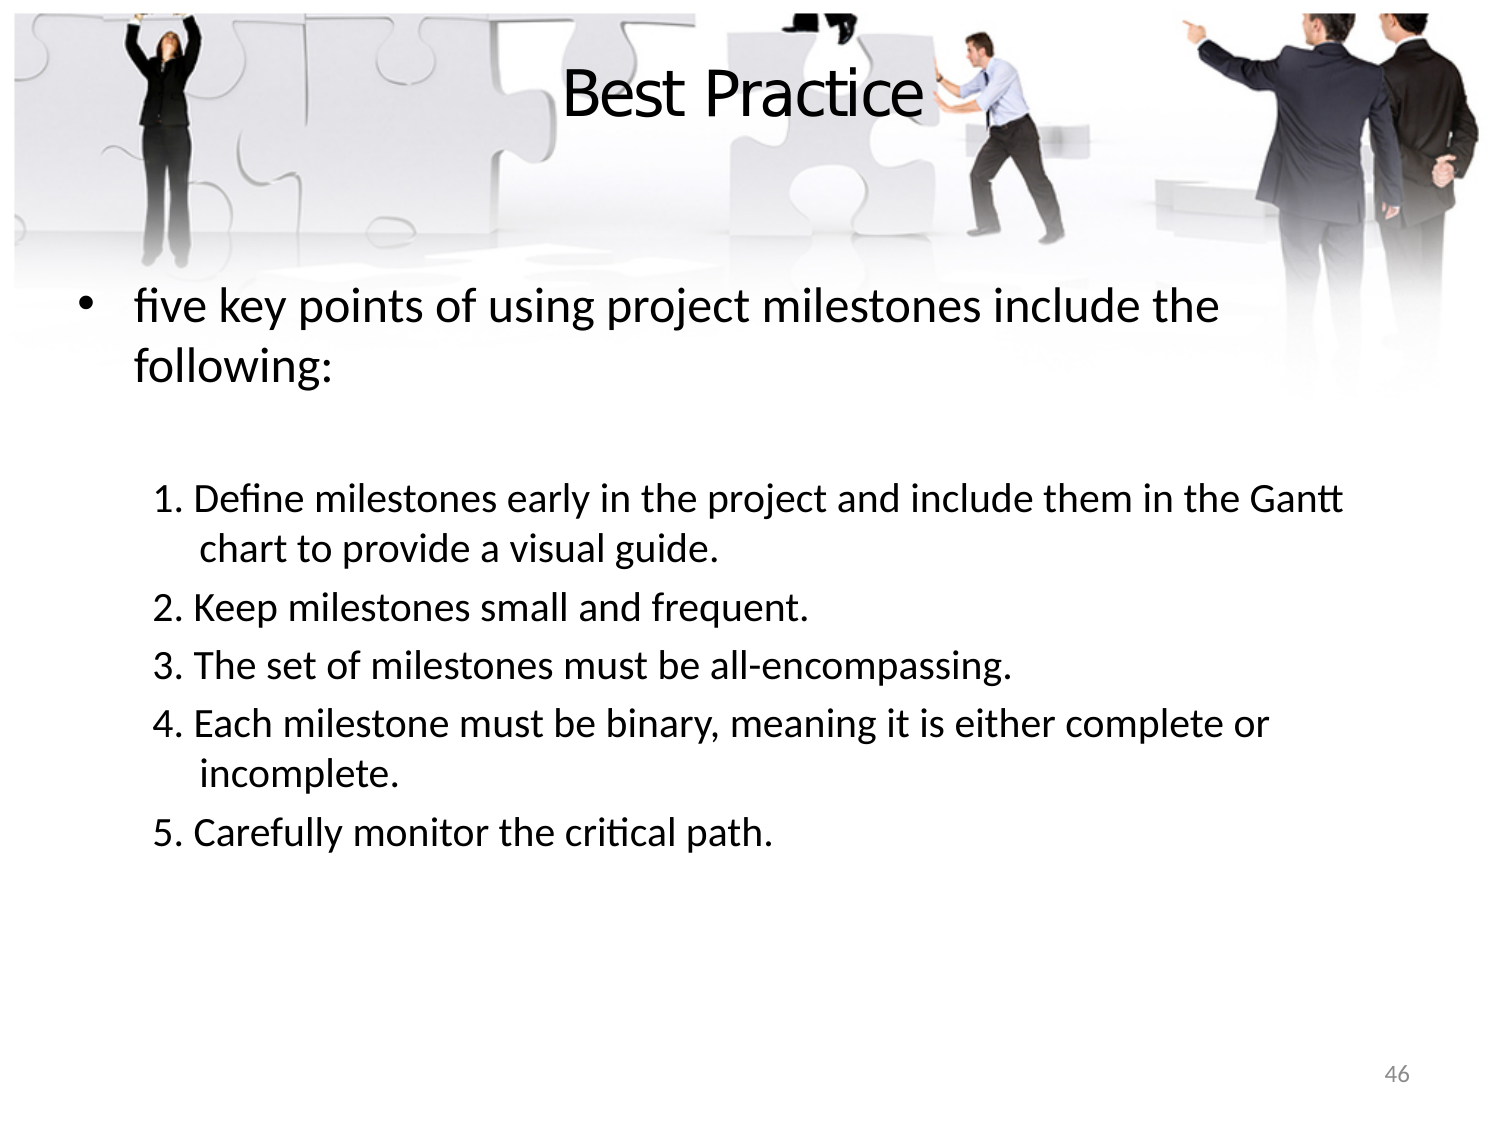

# Best Practice

five key points of using project milestones include the following:

1. Define milestones early in the project and include them in the Gantt chart to provide a visual guide.
2. Keep milestones small and frequent.
3. The set of milestones must be all-encompassing.
4. Each milestone must be binary, meaning it is either complete or incomplete.
5. Carefully monitor the critical path.
46